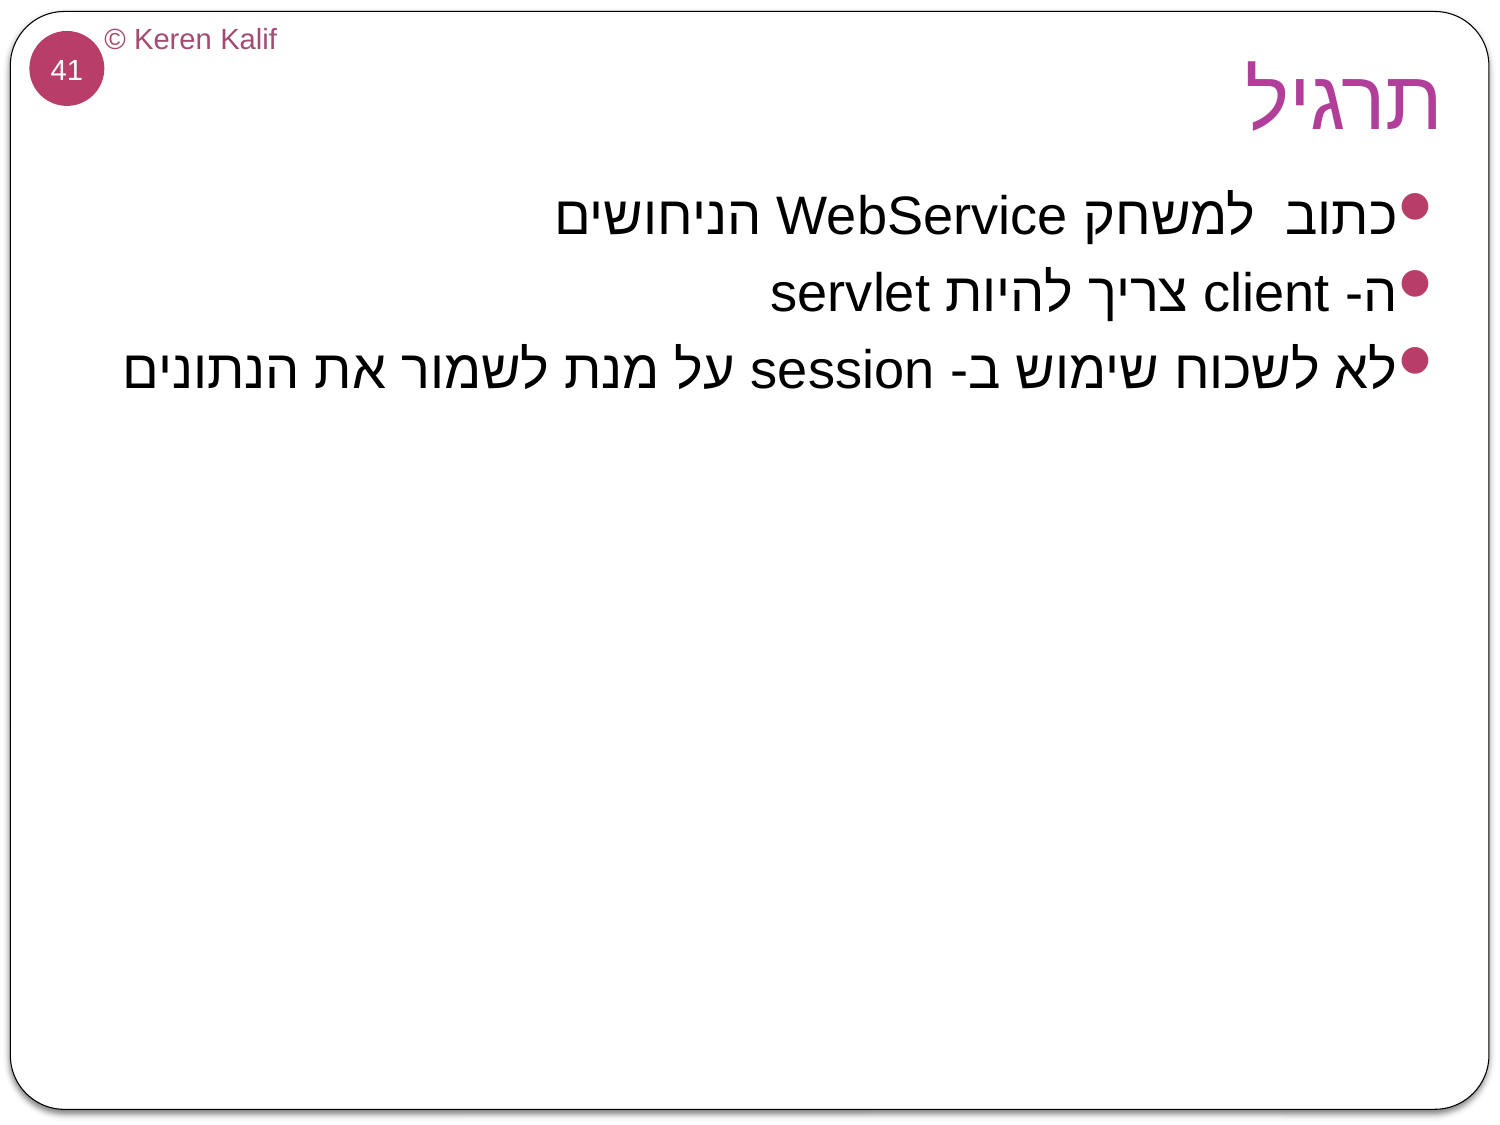

# תרגיל
כתוב  למשחק WebService הניחושים
ה- client צריך להיות servlet
לא לשכוח שימוש ב- session על מנת לשמור את הנתונים